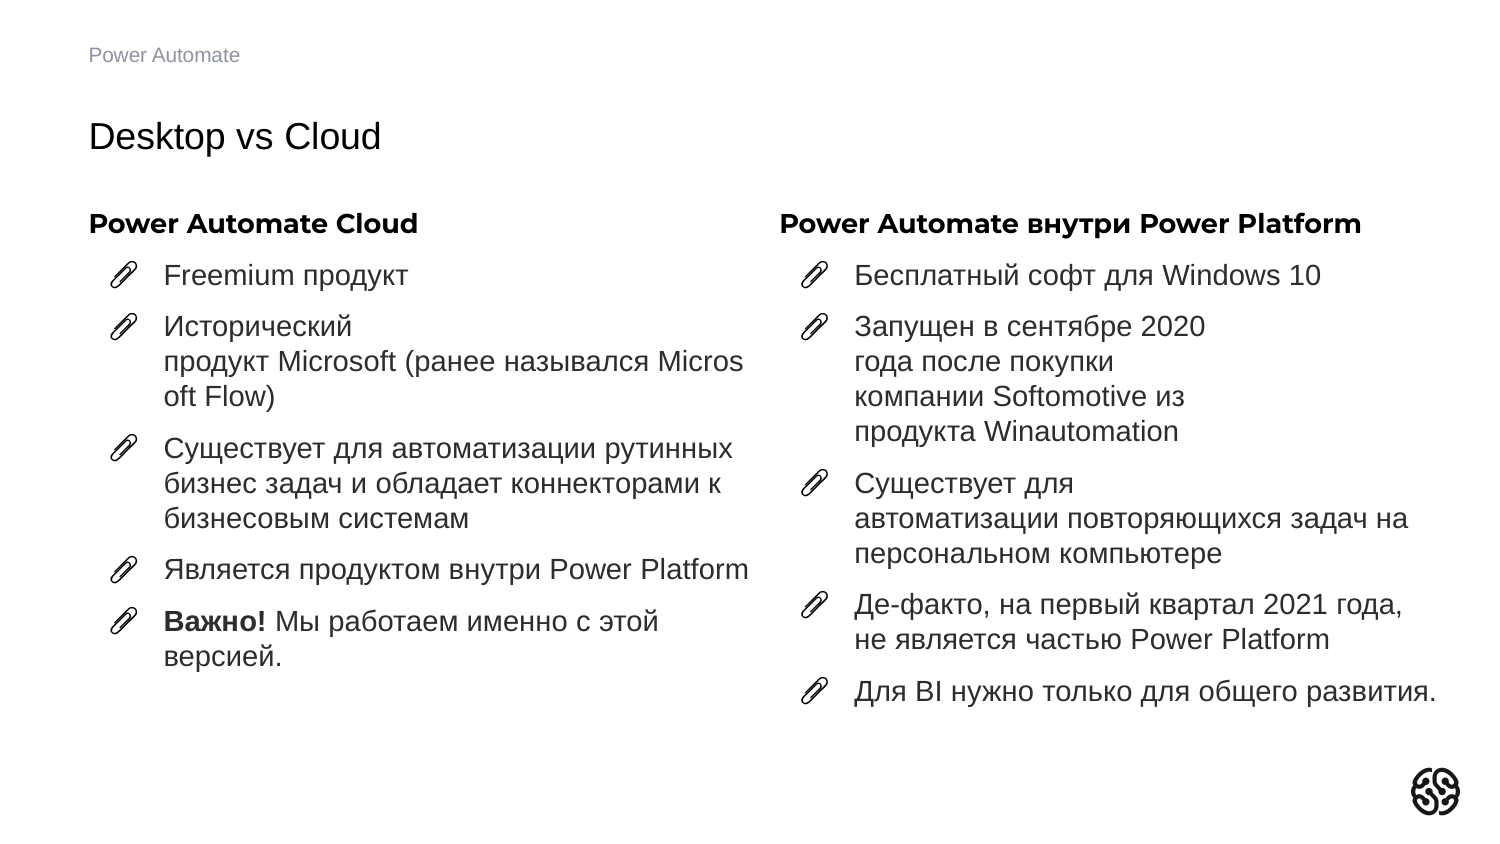

Power Automate
# Desktop vs Cloud
Power Automate Cloud
Freemium продукт
Исторический продукт Microsoft (ранее назывался Microsoft Flow)
Существует для автоматизации рутинных бизнес задач и обладает коннекторами к бизнесовым системам
Является продуктом внутри Power Platform
Важно! Мы работаем именно с этой версией.
Power Automate внутри Power Platform
Бесплатный софт для Windows 10
Запущен в сентябре 2020 года после покупки компании Softomotive из продукта Winautomation
Существует для автоматизации повторяющихся задач на персональном компьютере
Де-факто, на первый квартал 2021 года, не является частью Power Platform
Для BI нужно только для общего развития.